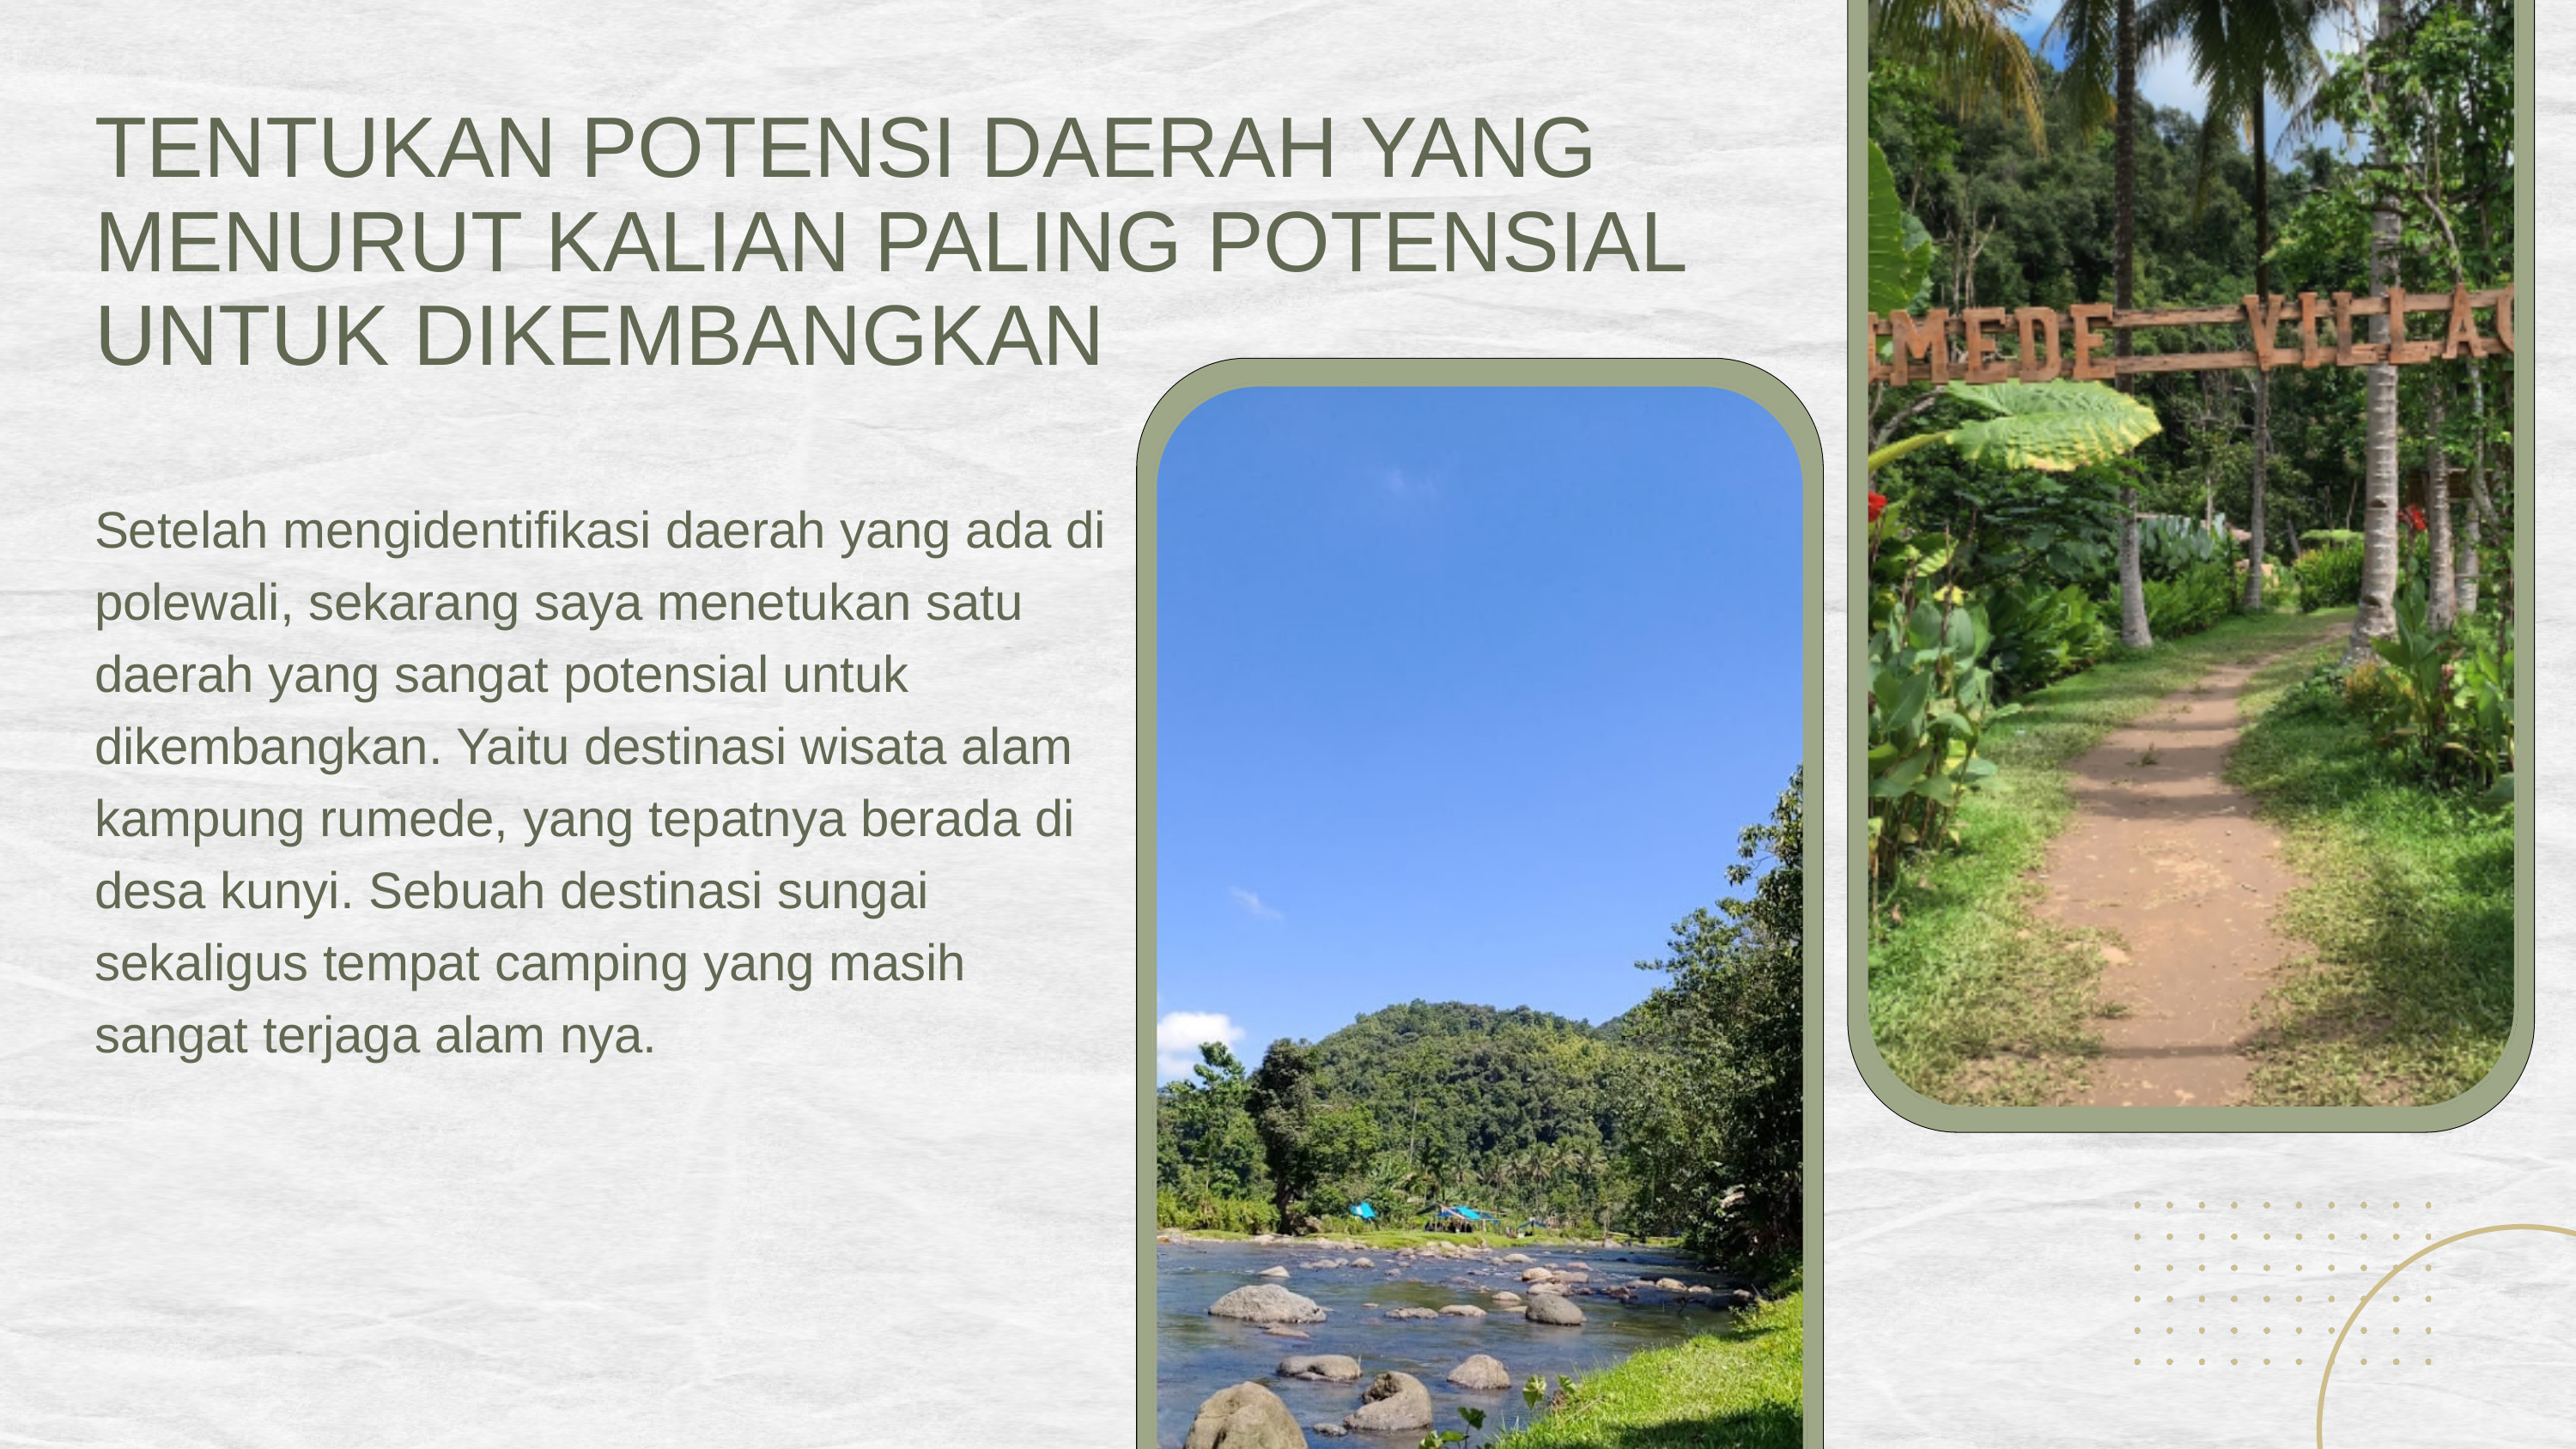

TENTUKAN POTENSI DAERAH YANG MENURUT KALIAN PALING POTENSIAL UNTUK DIKEMBANGKAN

Setelah Ditentukan, Kira2 Harus Dibuatkan Apa Atau Diberikan Sentuhan Apa, Sekiranya Menjadikan Nilai Tambah Atau Memberikan Pekerjaan Ke Masyarakat Sekitar
Setelah mengidentifikasi daerah yang ada di polewali, sekarang saya menetukan satu daerah yang sangat potensial untuk dikembangkan. Yaitu destinasi wisata alam kampung rumede, yang tepatnya berada di desa kunyi. Sebuah destinasi sungai sekaligus tempat camping yang masih sangat terjaga alam nya.

POTENSI
PEKERJAAN UNTUK MASYARAKAT
Menurut saya destinasi Kampung rumede itu bisa diberikan sebuah inovasi yang dapat memudahkan masyarakat atau pengunjung untuk melakukan registrasi seperti reservasi ketika ingin memasuki tempat tersebut,agar ketersediaan lokasi dapat diketahui lebih dulu oleh pengunjung.
KARYAWAN DEVISI KEBERSIHAN
KARYAWAN DEVISI KEAMANAN
IZIN UNTUK PELAKU UMKM BERJUALAN DI SEKITAR TEMPAT TSBT